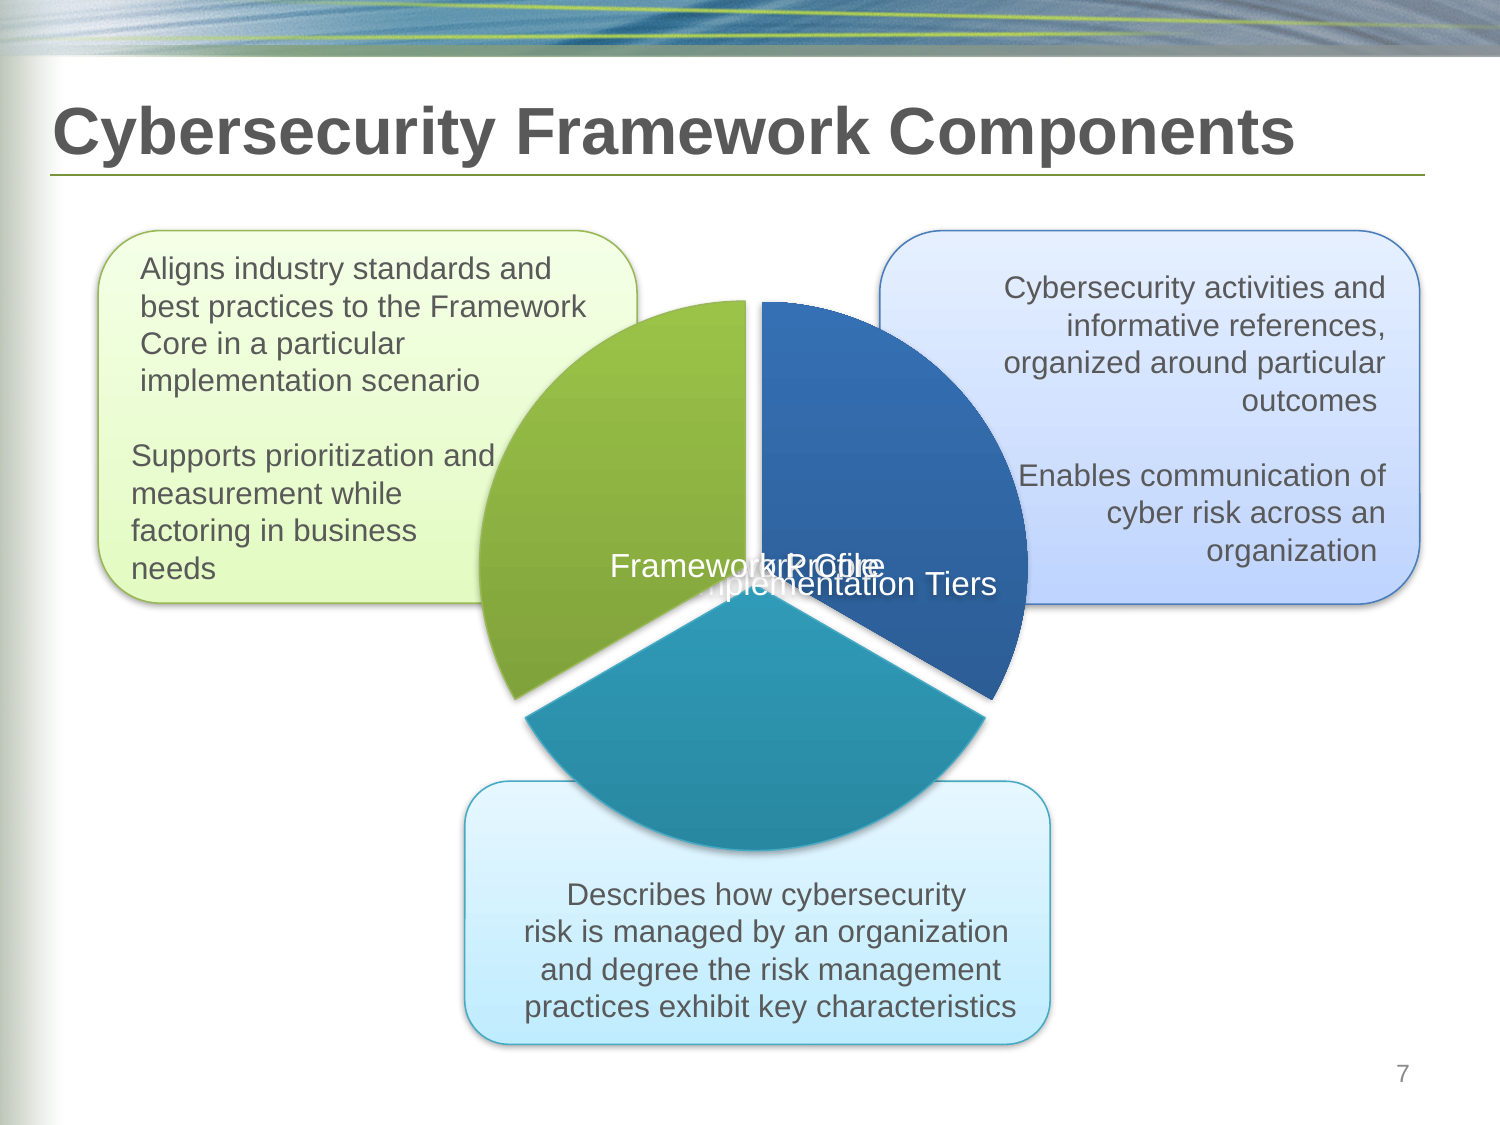

# Cybersecurity Framework Components
Cybersecurity activities and informative references, organized around particular outcomes

Enables communication of cyber risk across an organization
Aligns industry standards and best practices to the Framework Core in a particular implementation scenario

Supports prioritization and measurement while
factoring in business
needs
Framework Core
Framework Implementation Tiers
Framework Profile
Describes how cybersecurity
risk is managed by an organization
and degree the risk management practices exhibit key characteristics
7